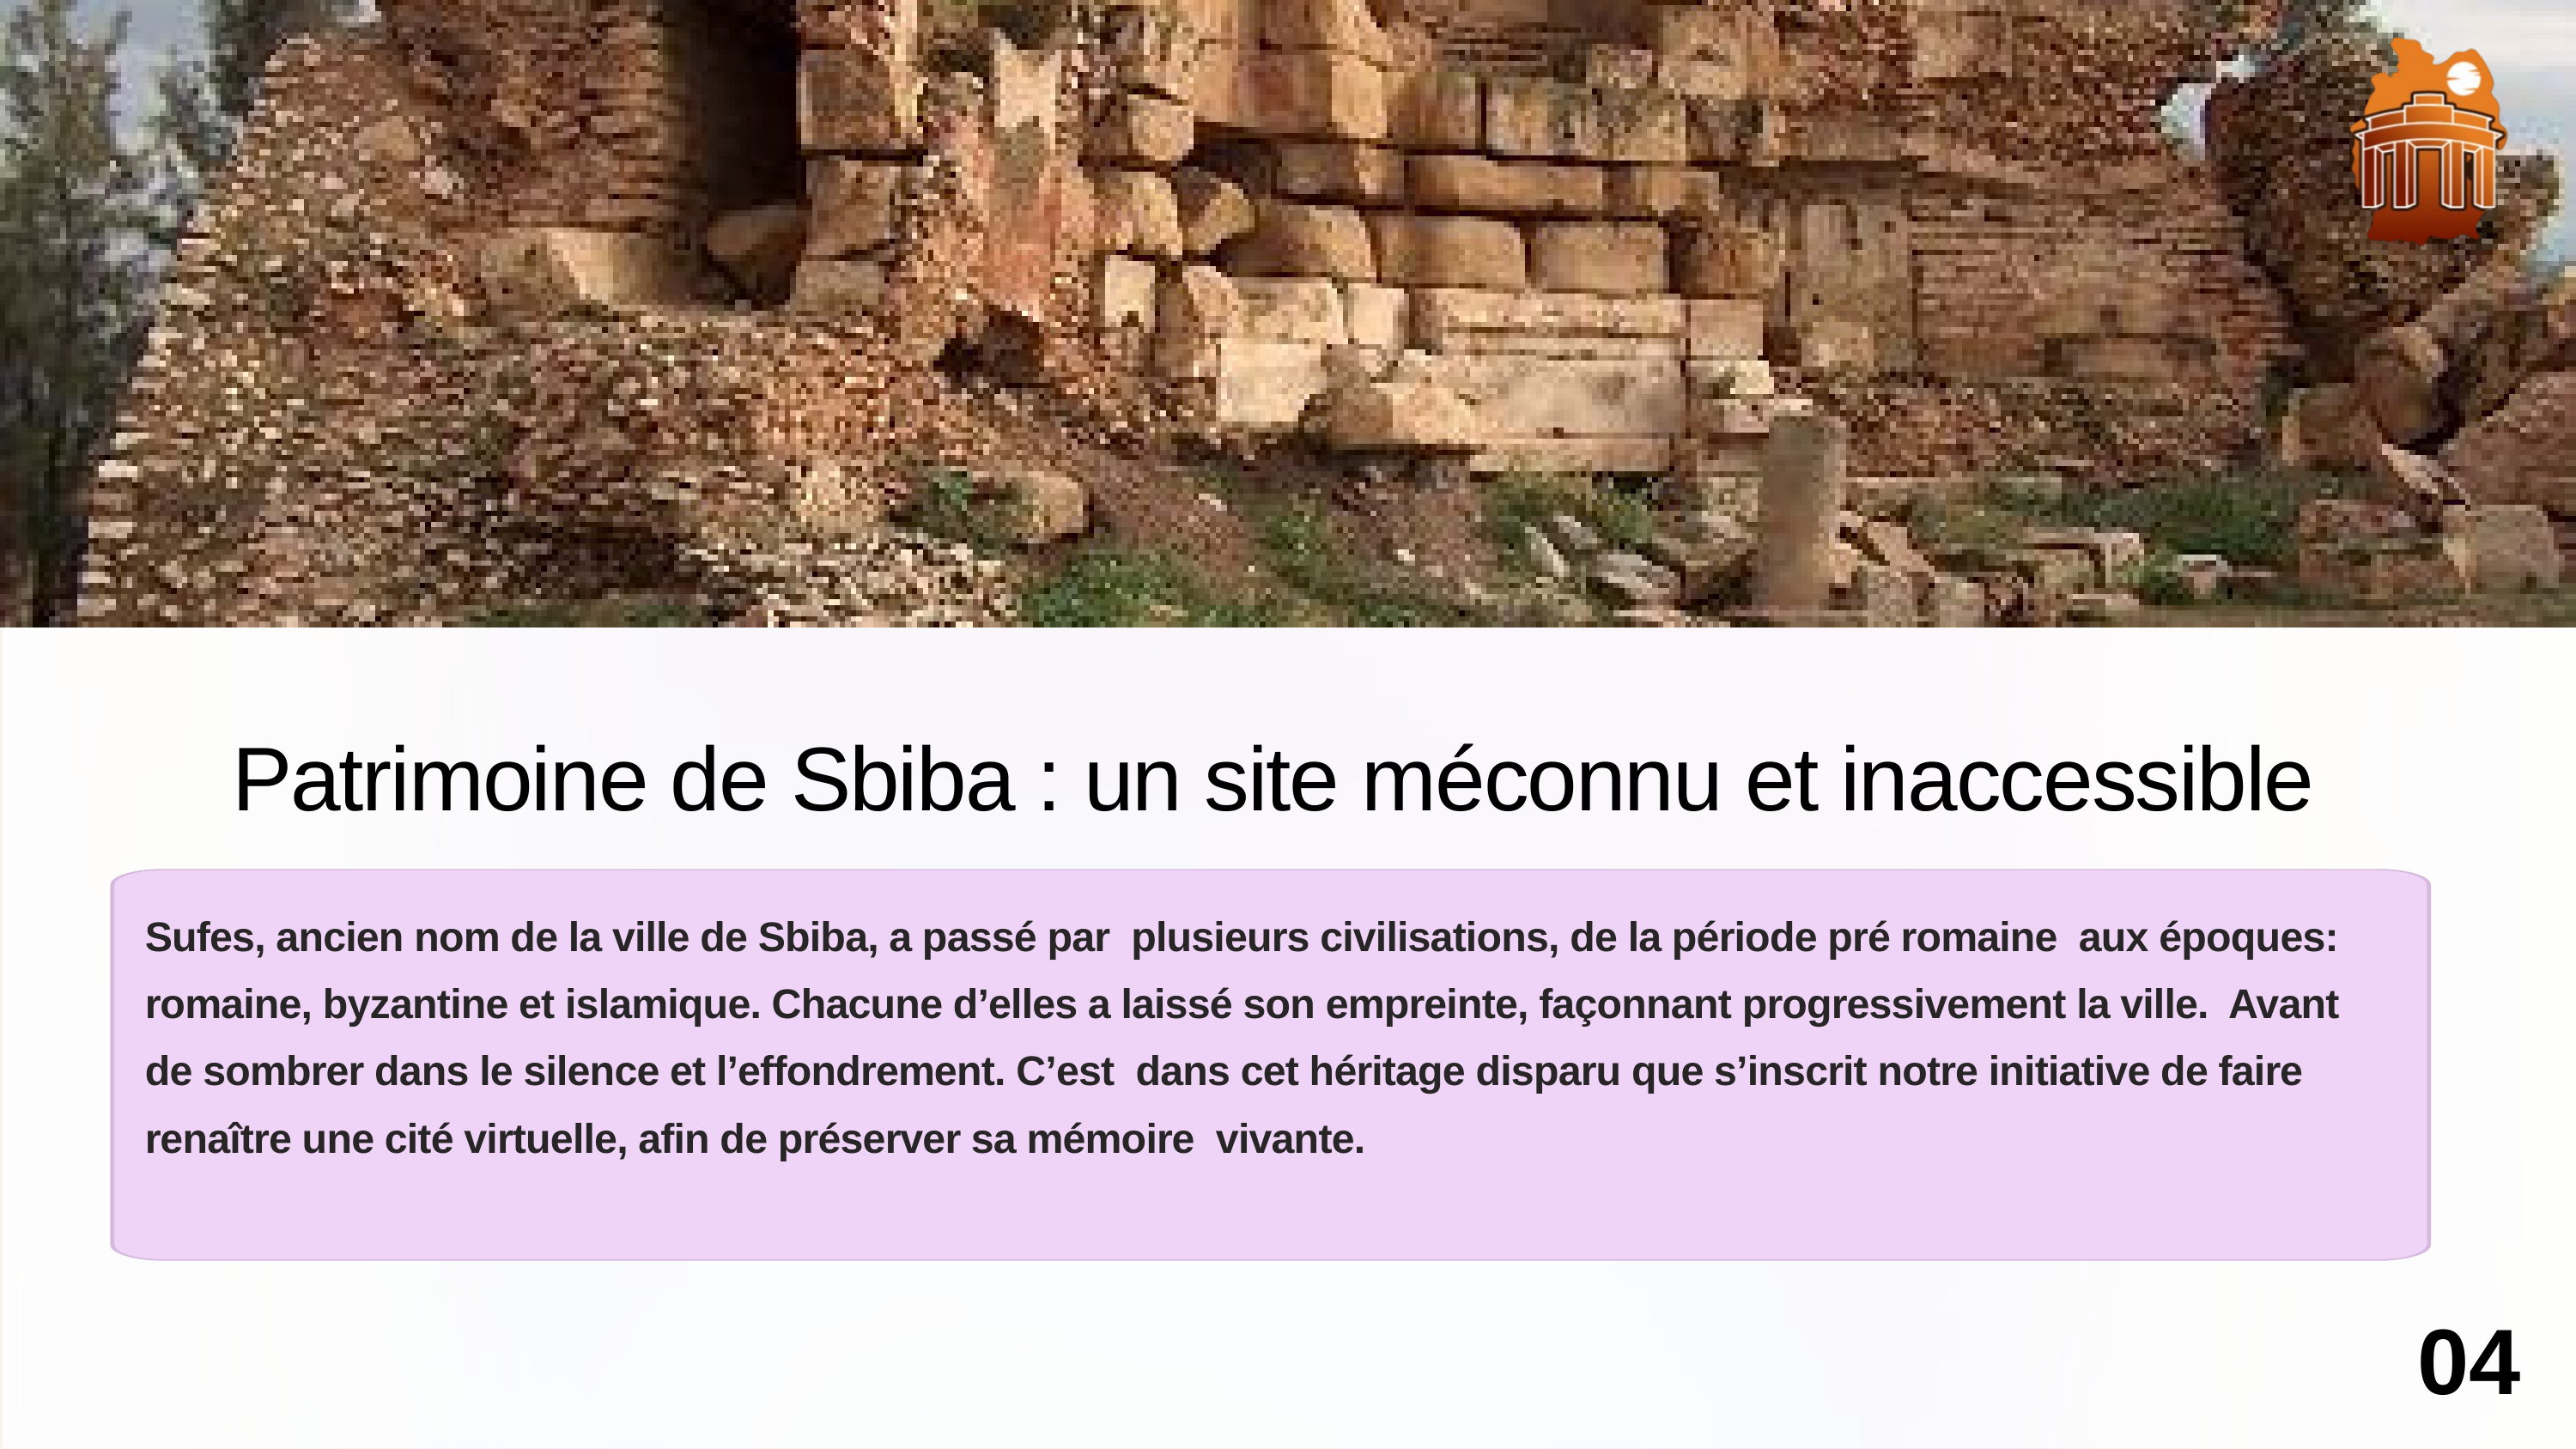

Patrimoine de Sbiba : un site méconnu et inaccessible

Sufes, ancien nom de la ville de Sbiba, a passé par  plusieurs civilisations, de la période pré romaine  aux époques: romaine, byzantine et islamique. Chacune d’elles a laissé son empreinte, façonnant progressivement la ville.  Avant de sombrer dans le silence et l’effondrement. C’est  dans cet héritage disparu que s’inscrit notre initiative de faire renaître une cité virtuelle, afin de préserver sa mémoire  vivante.

04